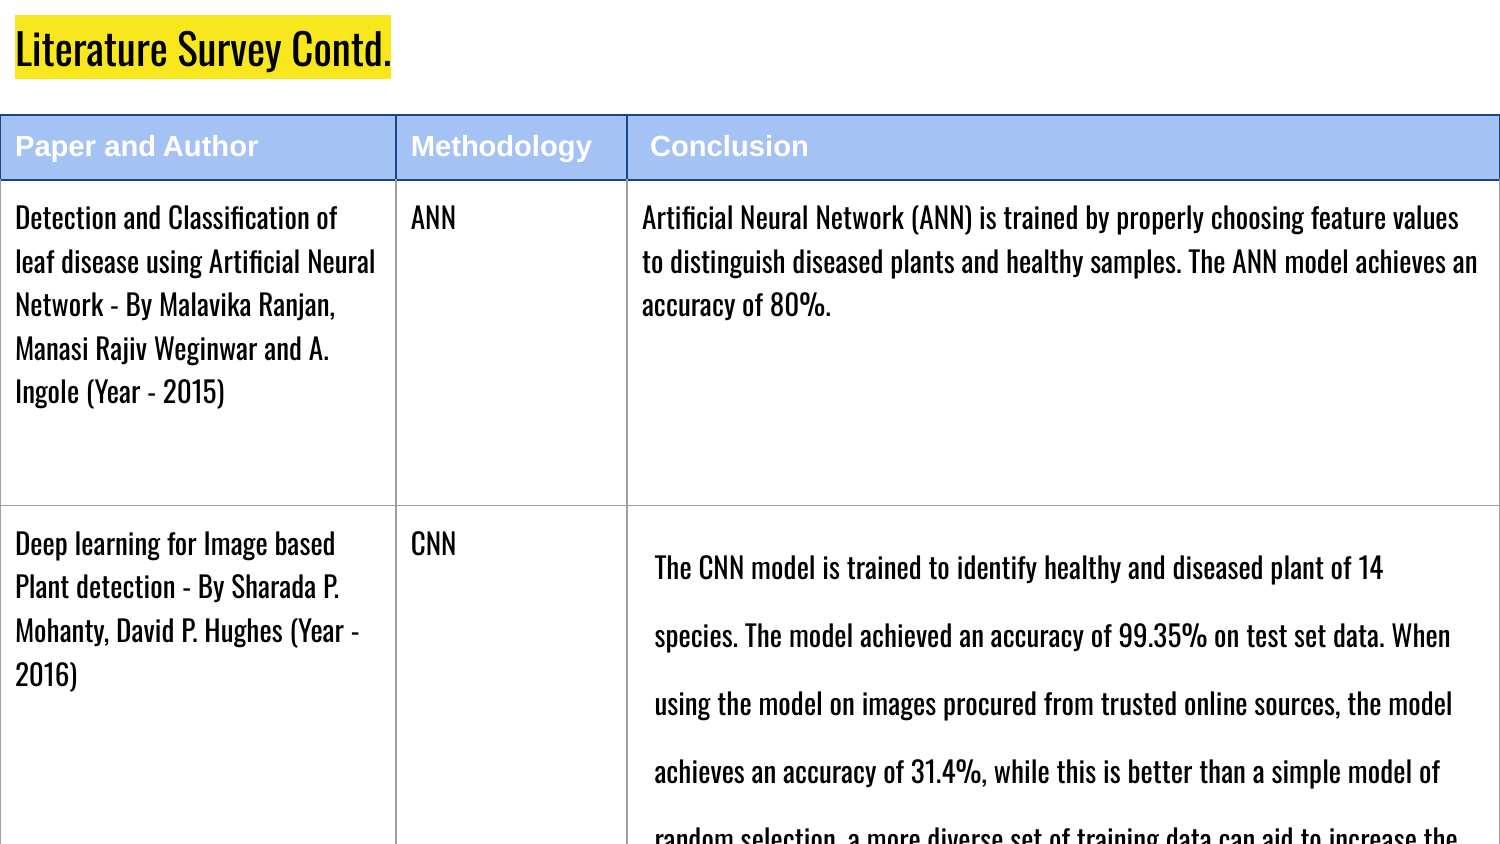

# Literature Survey Contd.
| Paper and Author | Methodology | Conclusion |
| --- | --- | --- |
| Detection and Classification of leaf disease using Artificial Neural Network - By Malavika Ranjan, Manasi Rajiv Weginwar and A. Ingole (Year - 2015) | ANN | Artificial Neural Network (ANN) is trained by properly choosing feature values to distinguish diseased plants and healthy samples. The ANN model achieves an accuracy of 80%. |
| Deep learning for Image based Plant detection - By Sharada P. Mohanty, David P. Hughes (Year - 2016) | CNN | The CNN model is trained to identify healthy and diseased plant of 14 species. The model achieved an accuracy of 99.35% on test set data. When using the model on images procured from trusted online sources, the model achieves an accuracy of 31.4%, while this is better than a simple model of random selection, a more diverse set of training data can aid to increase the accuracy. |